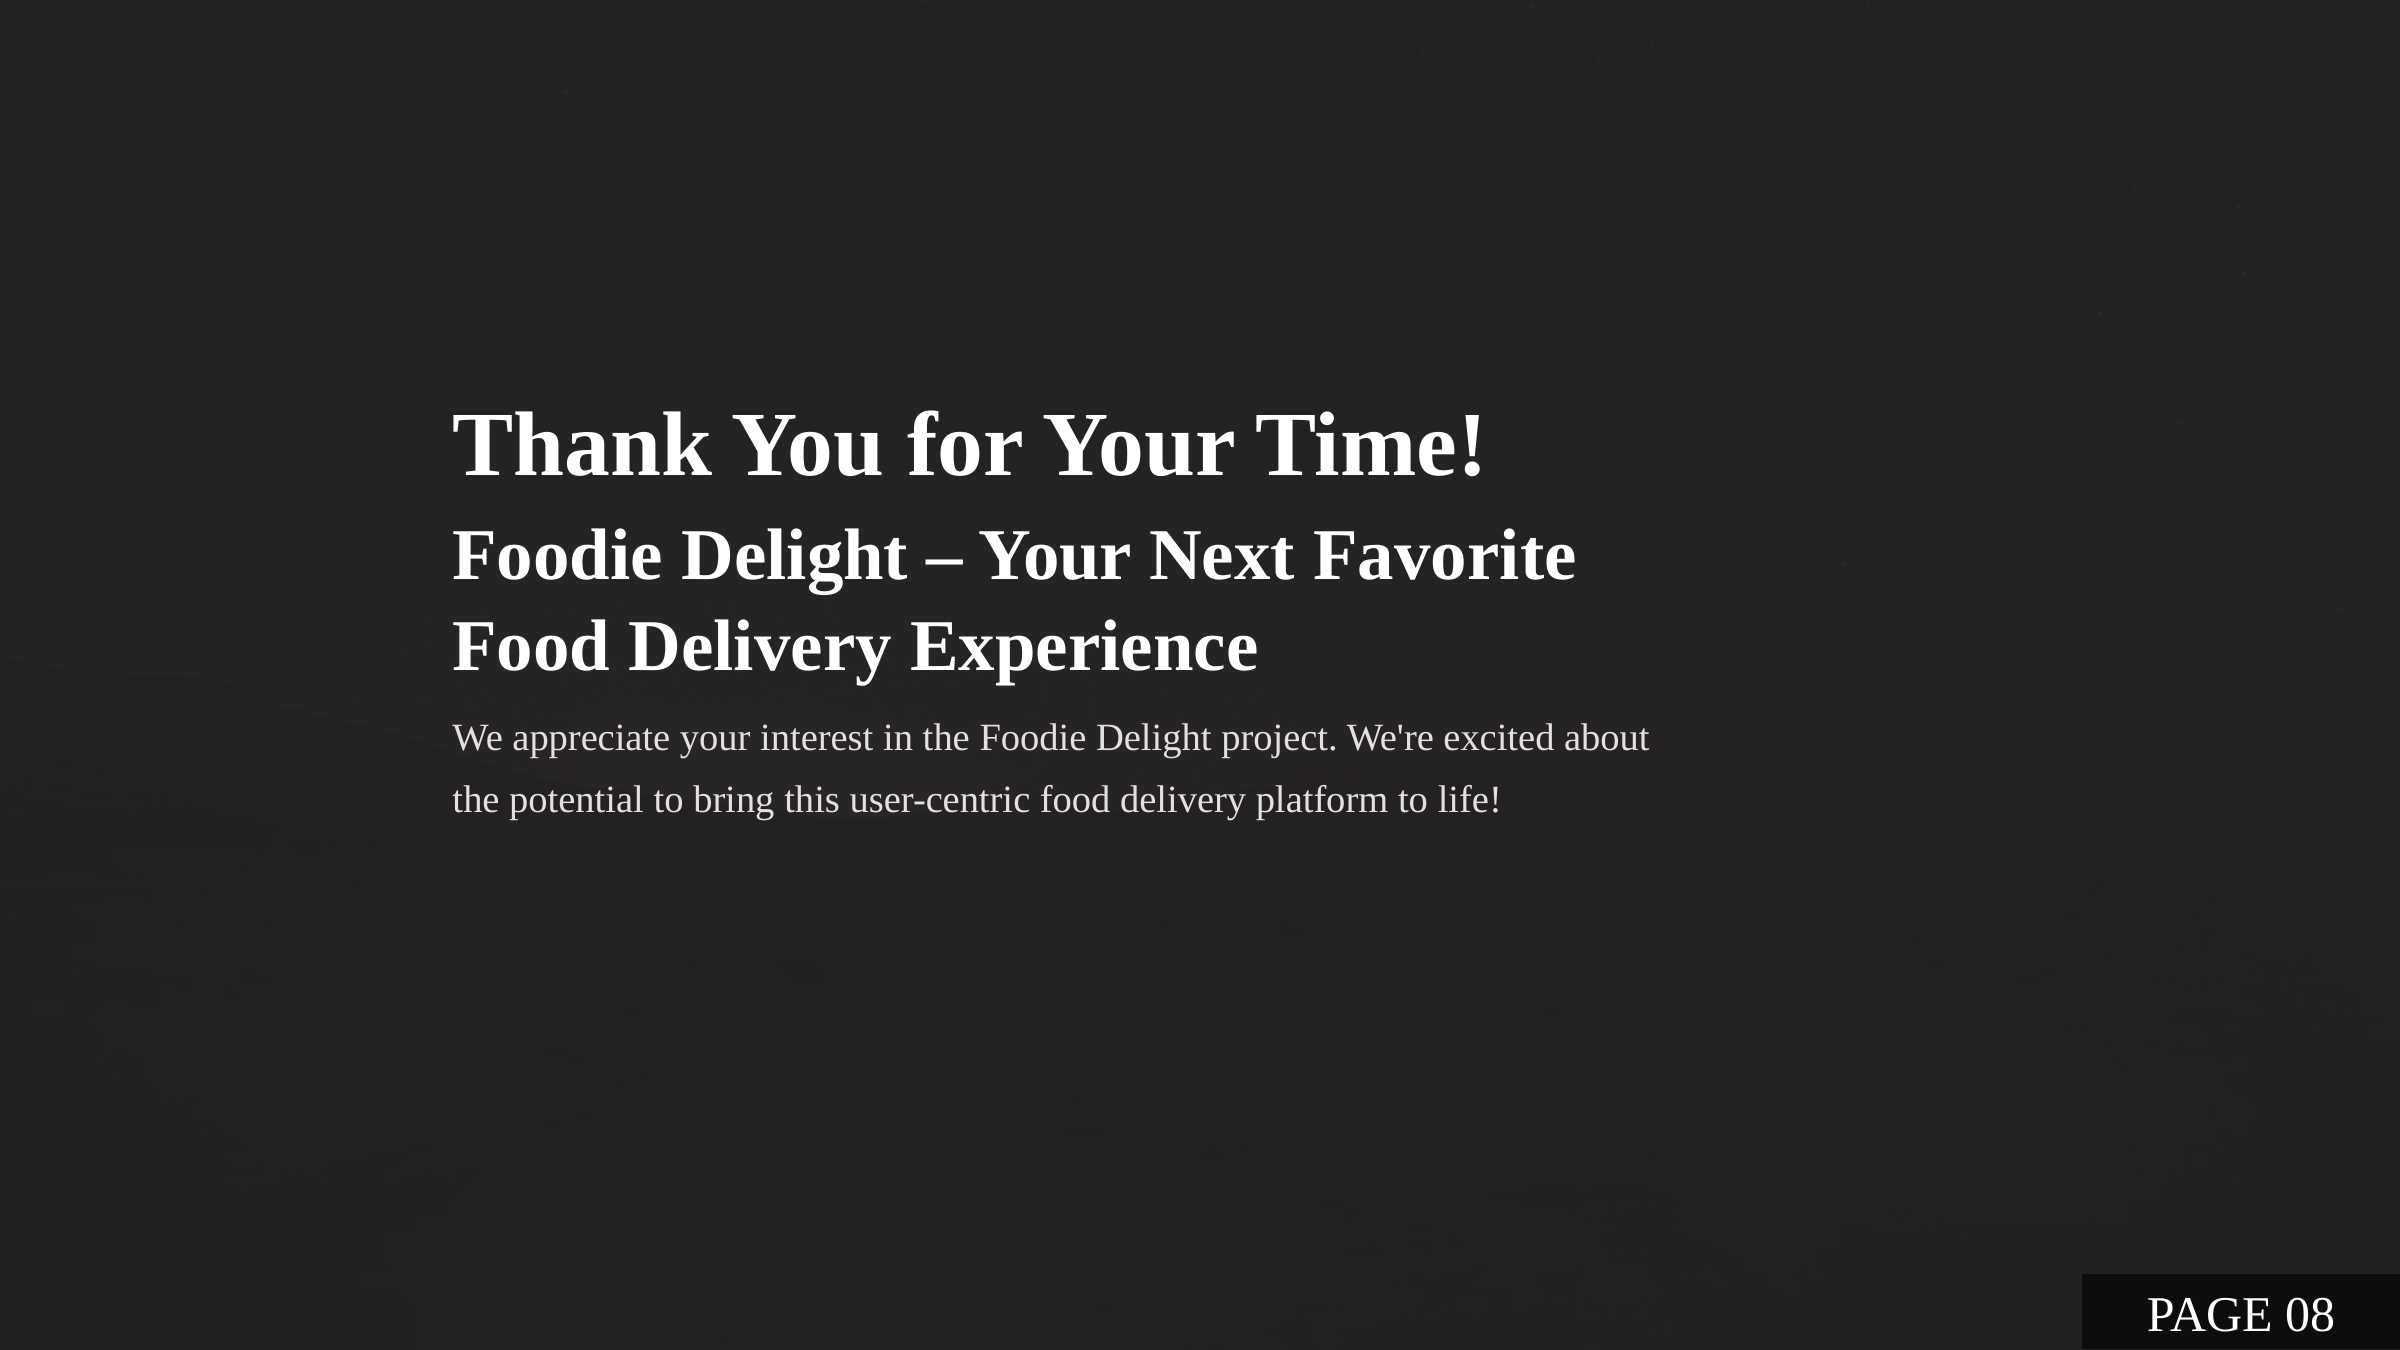

Thank You for Your Time!
Foodie Delight – Your Next Favorite Food Delivery Experience
We appreciate your interest in the Foodie Delight project. We're excited about the potential to bring this user-centric food delivery platform to life!
    PAGE 08